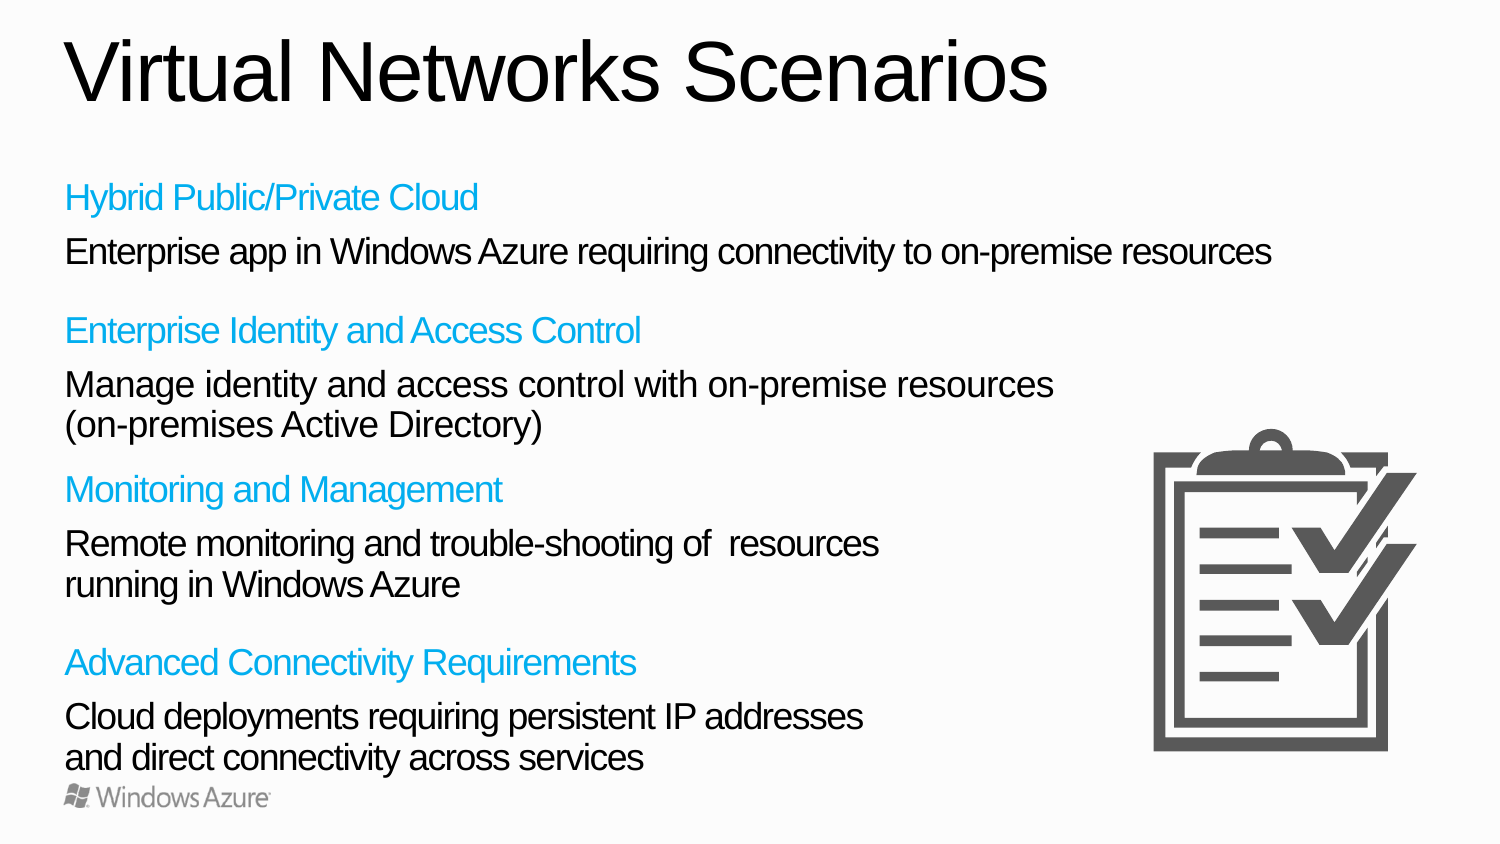

# Virtual Networks Scenarios
Hybrid Public/Private Cloud
Enterprise app in Windows Azure requiring connectivity to on-premise resources

Enterprise Identity and Access Control
Manage identity and access control with on-premise resources
(on-premises Active Directory)
Monitoring and Management
Remote monitoring and trouble-shooting of  resources
running in Windows Azure

Advanced Connectivity Requirements
Cloud deployments requiring persistent IP addresses
and direct connectivity across services